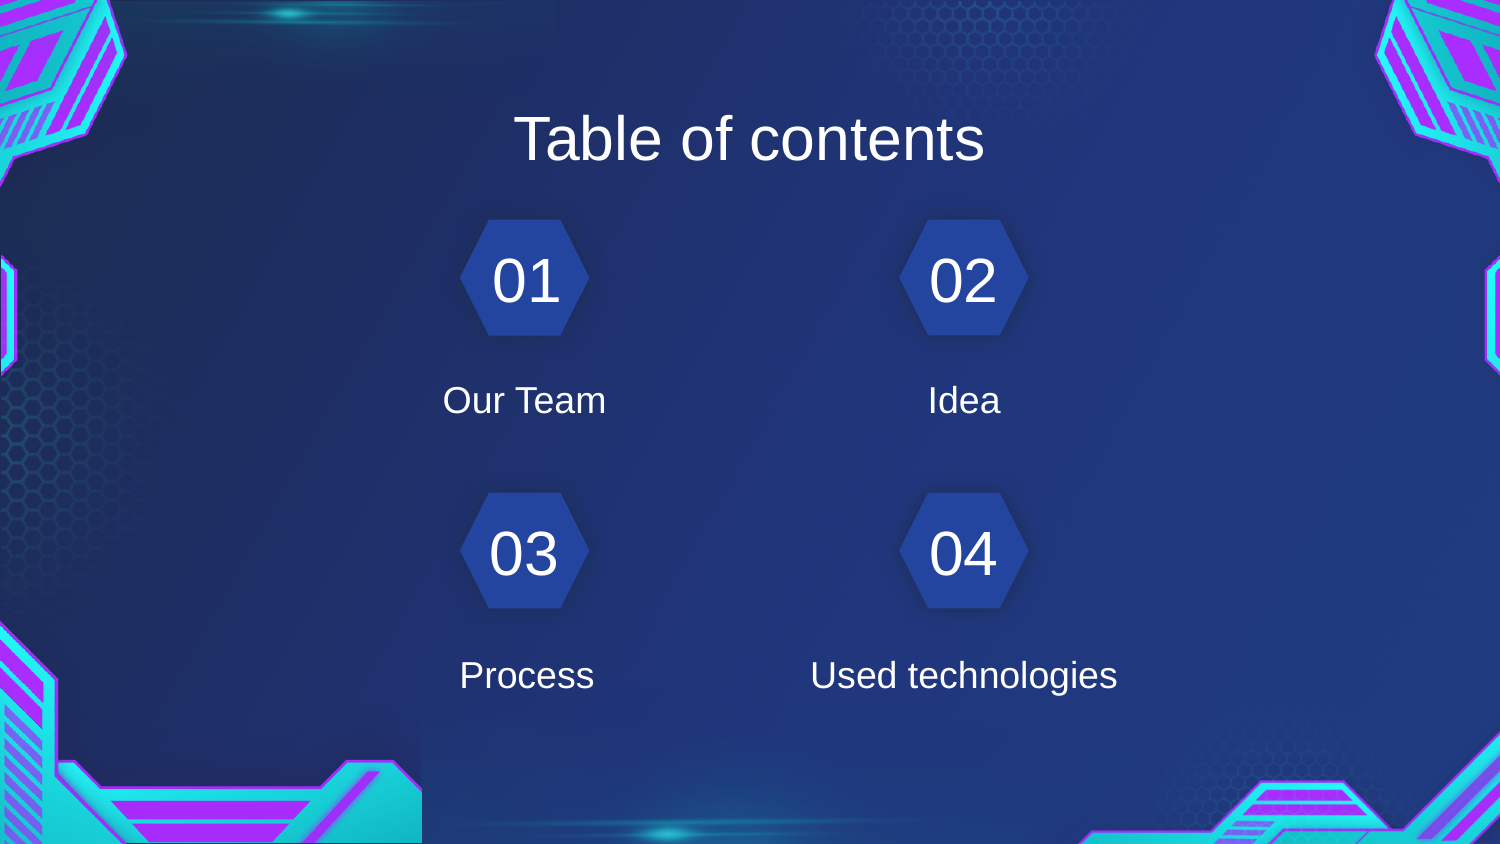

# Table of contents

01
02
Our Team
Idea

03
04
Process
Used technologies